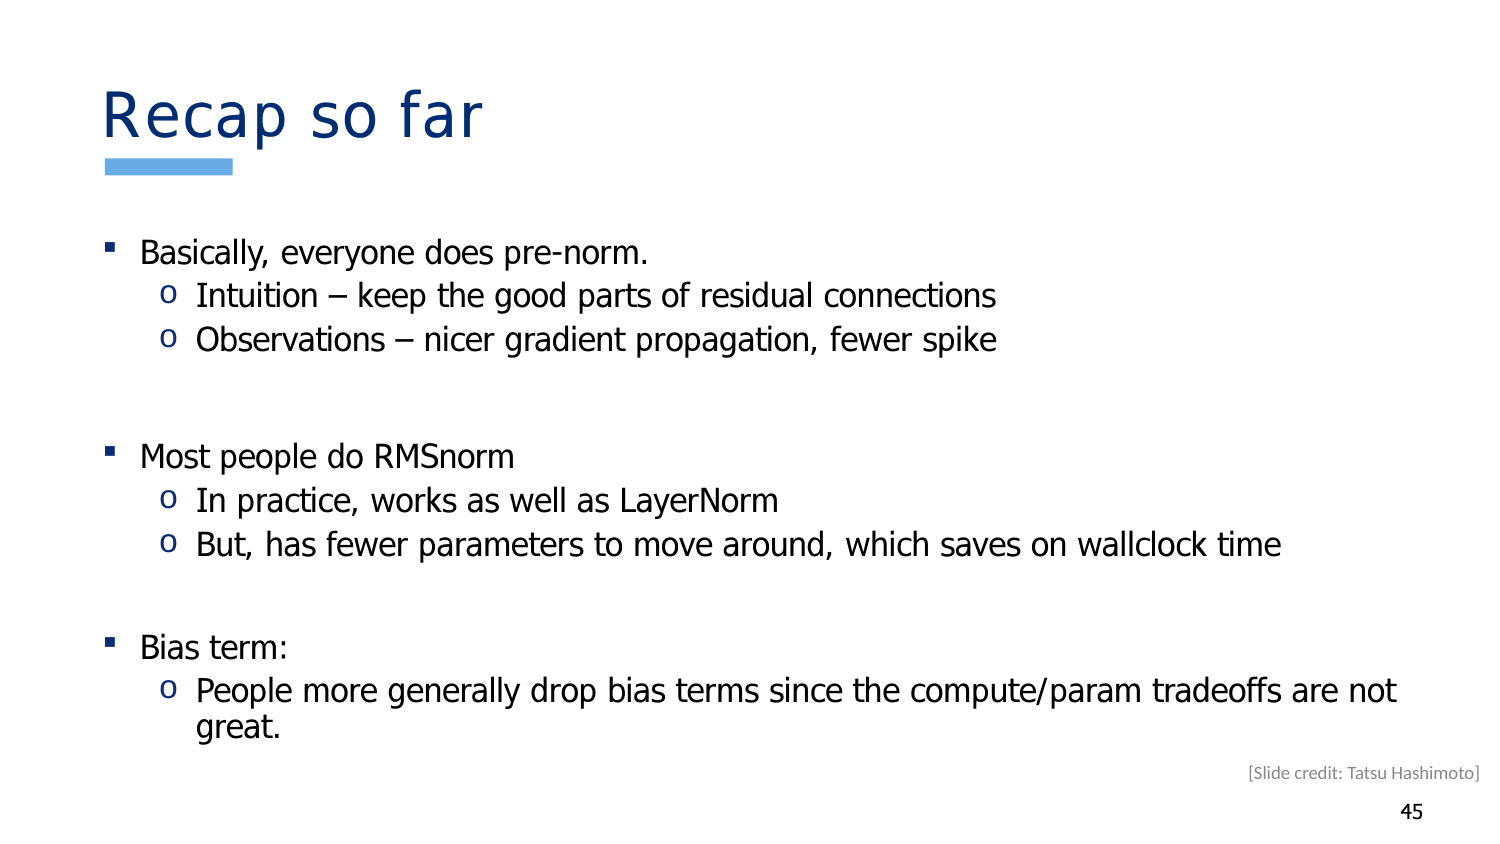

# Recap so far
Basically, everyone does pre-norm.
Intuition – keep the good parts of residual connections
Observations – nicer gradient propagation, fewer spike

Most people do RMSnorm
In practice, works as well as LayerNorm
But, has fewer parameters to move around, which saves on wallclock time

Bias term:
People more generally drop bias terms since the compute/param tradeoffs are not great.
[Slide credit: Tatsu Hashimoto]